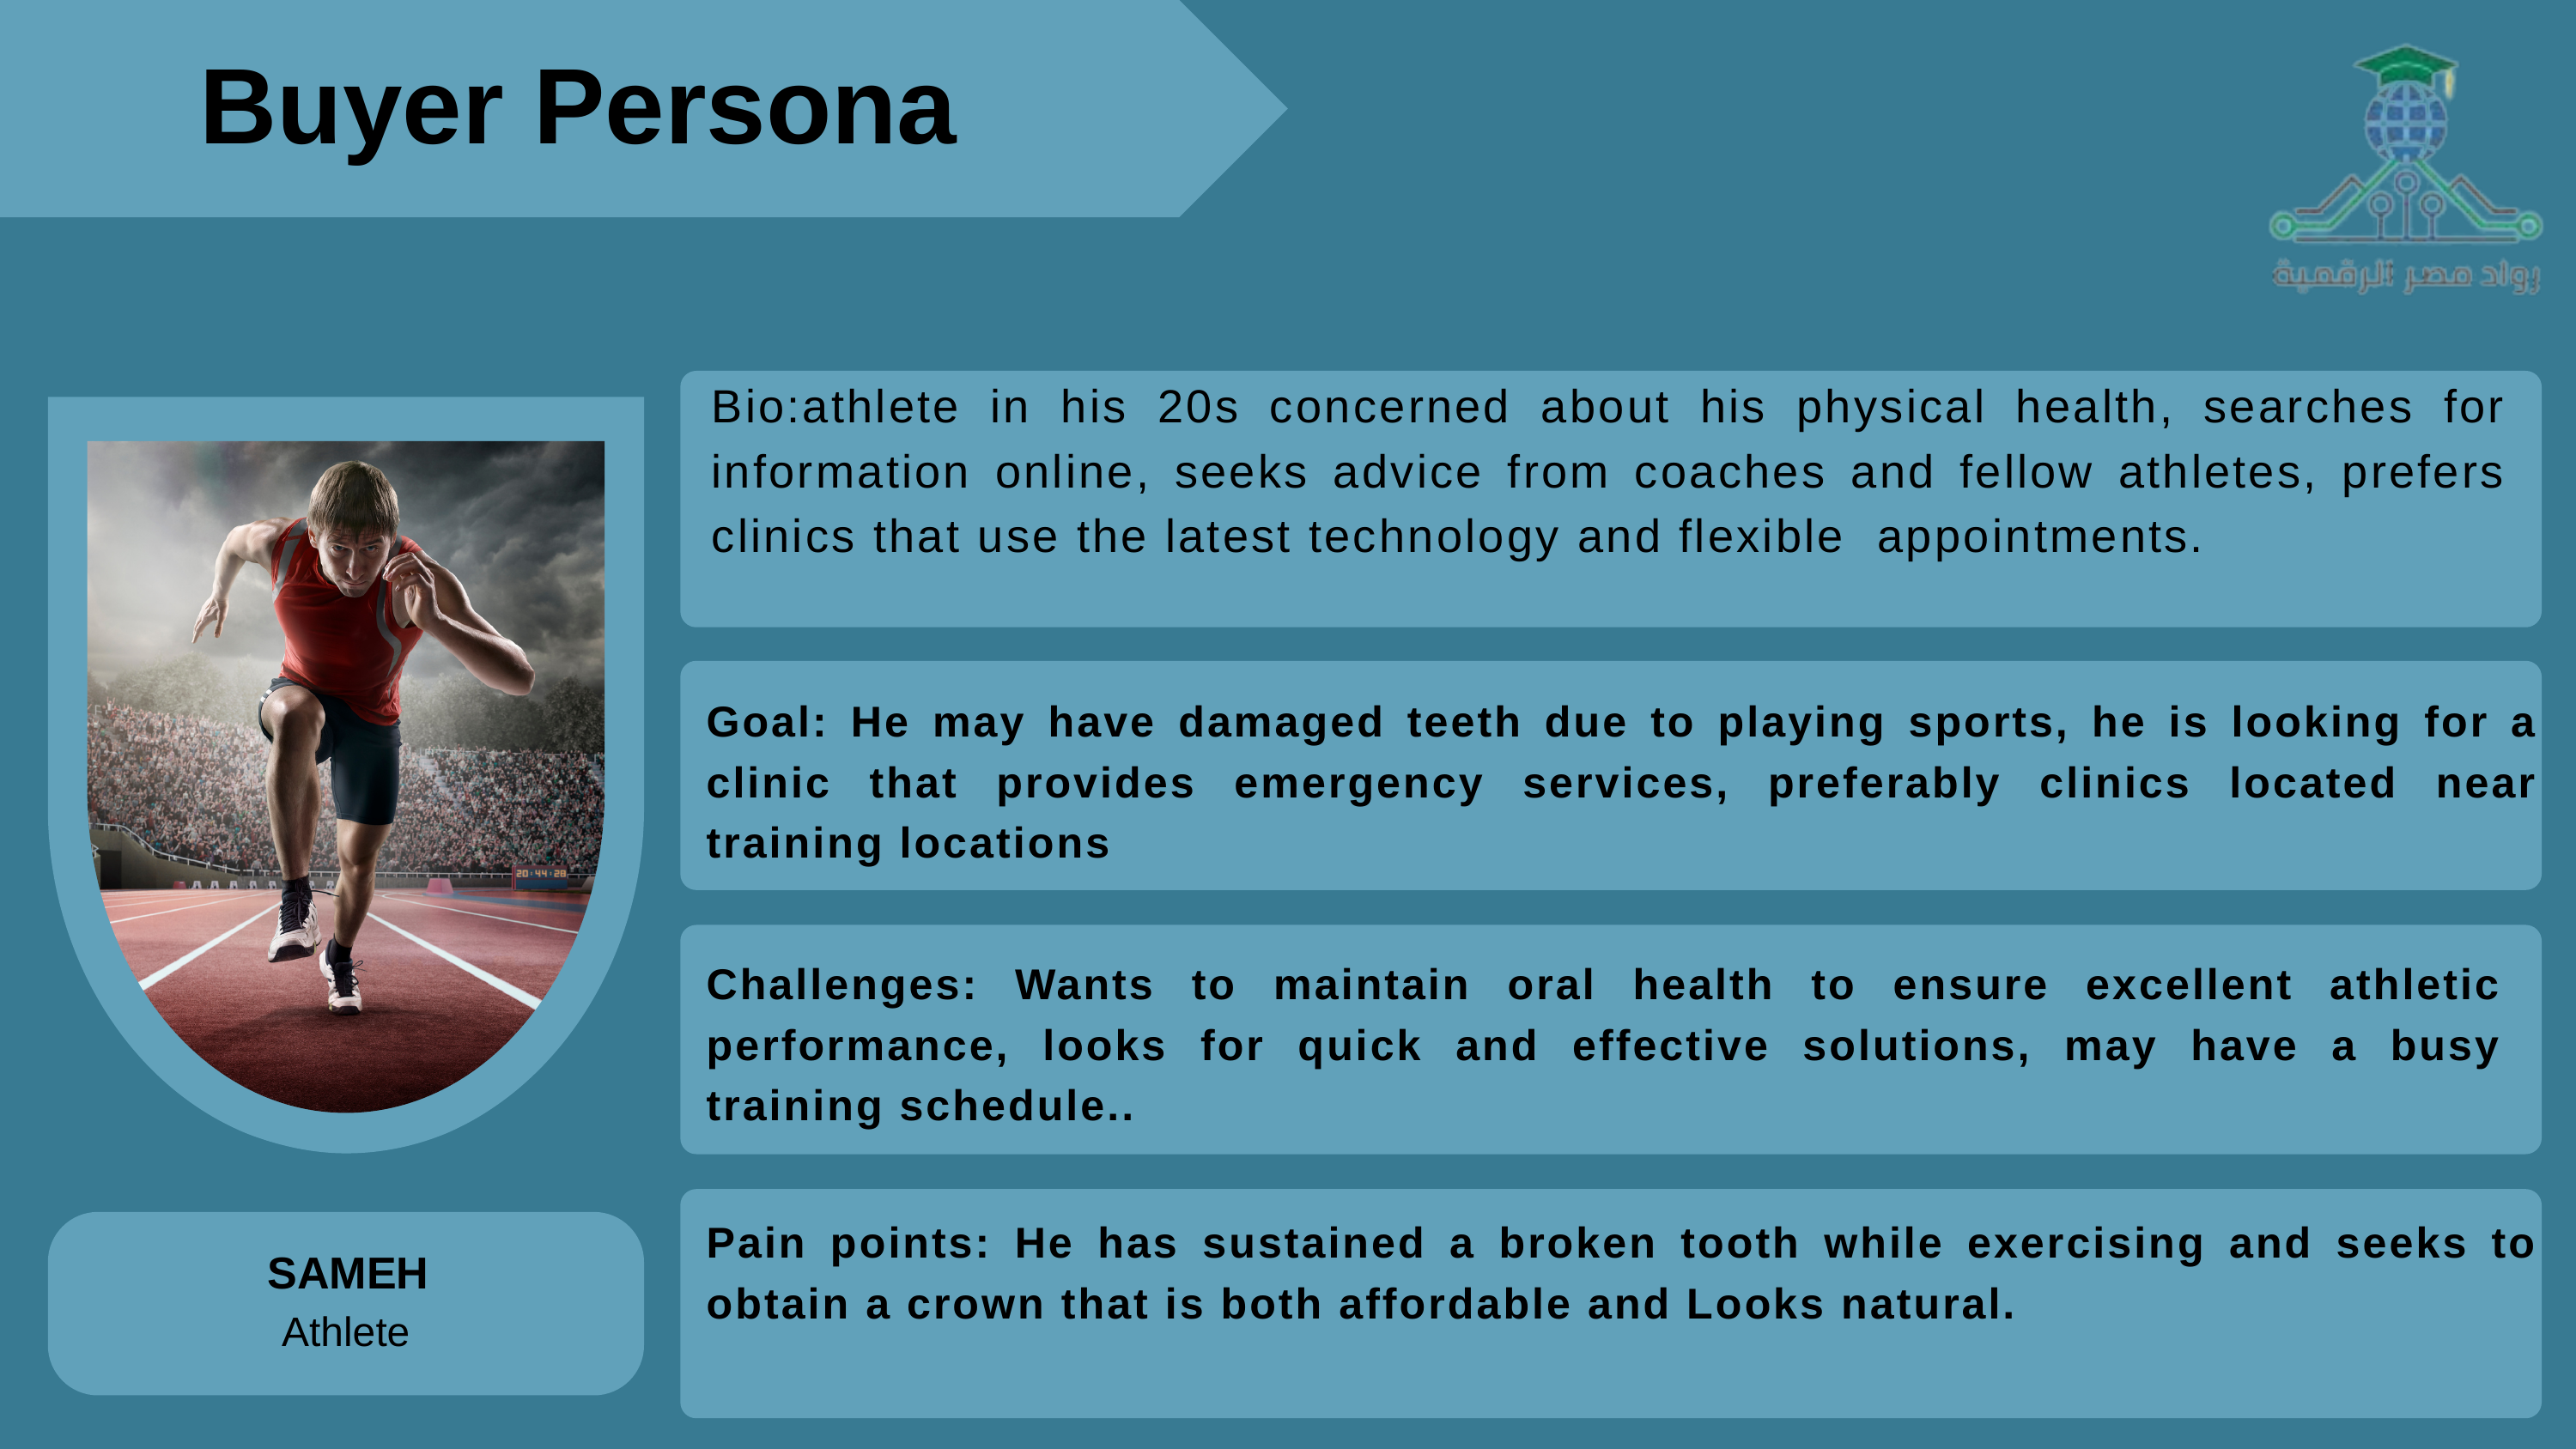

Buyer Persona

Bio:athlete in his 20s concerned about his physical health, searches for information online, seeks advice from coaches and fellow athletes, prefers clinics that use the latest technology and flexible  appointments.

Goal: He may have damaged teeth due to playing sports, he is looking for a clinic that provides emergency services, preferably clinics located near training locations

Challenges: Wants to maintain oral health to ensure excellent athletic performance, looks for quick and effective solutions, may have a busy training schedule..

Pain points: He has sustained a broken tooth while exercising and seeks to obtain a crown that is both affordable and Looks natural.

SAMEH
Athlete